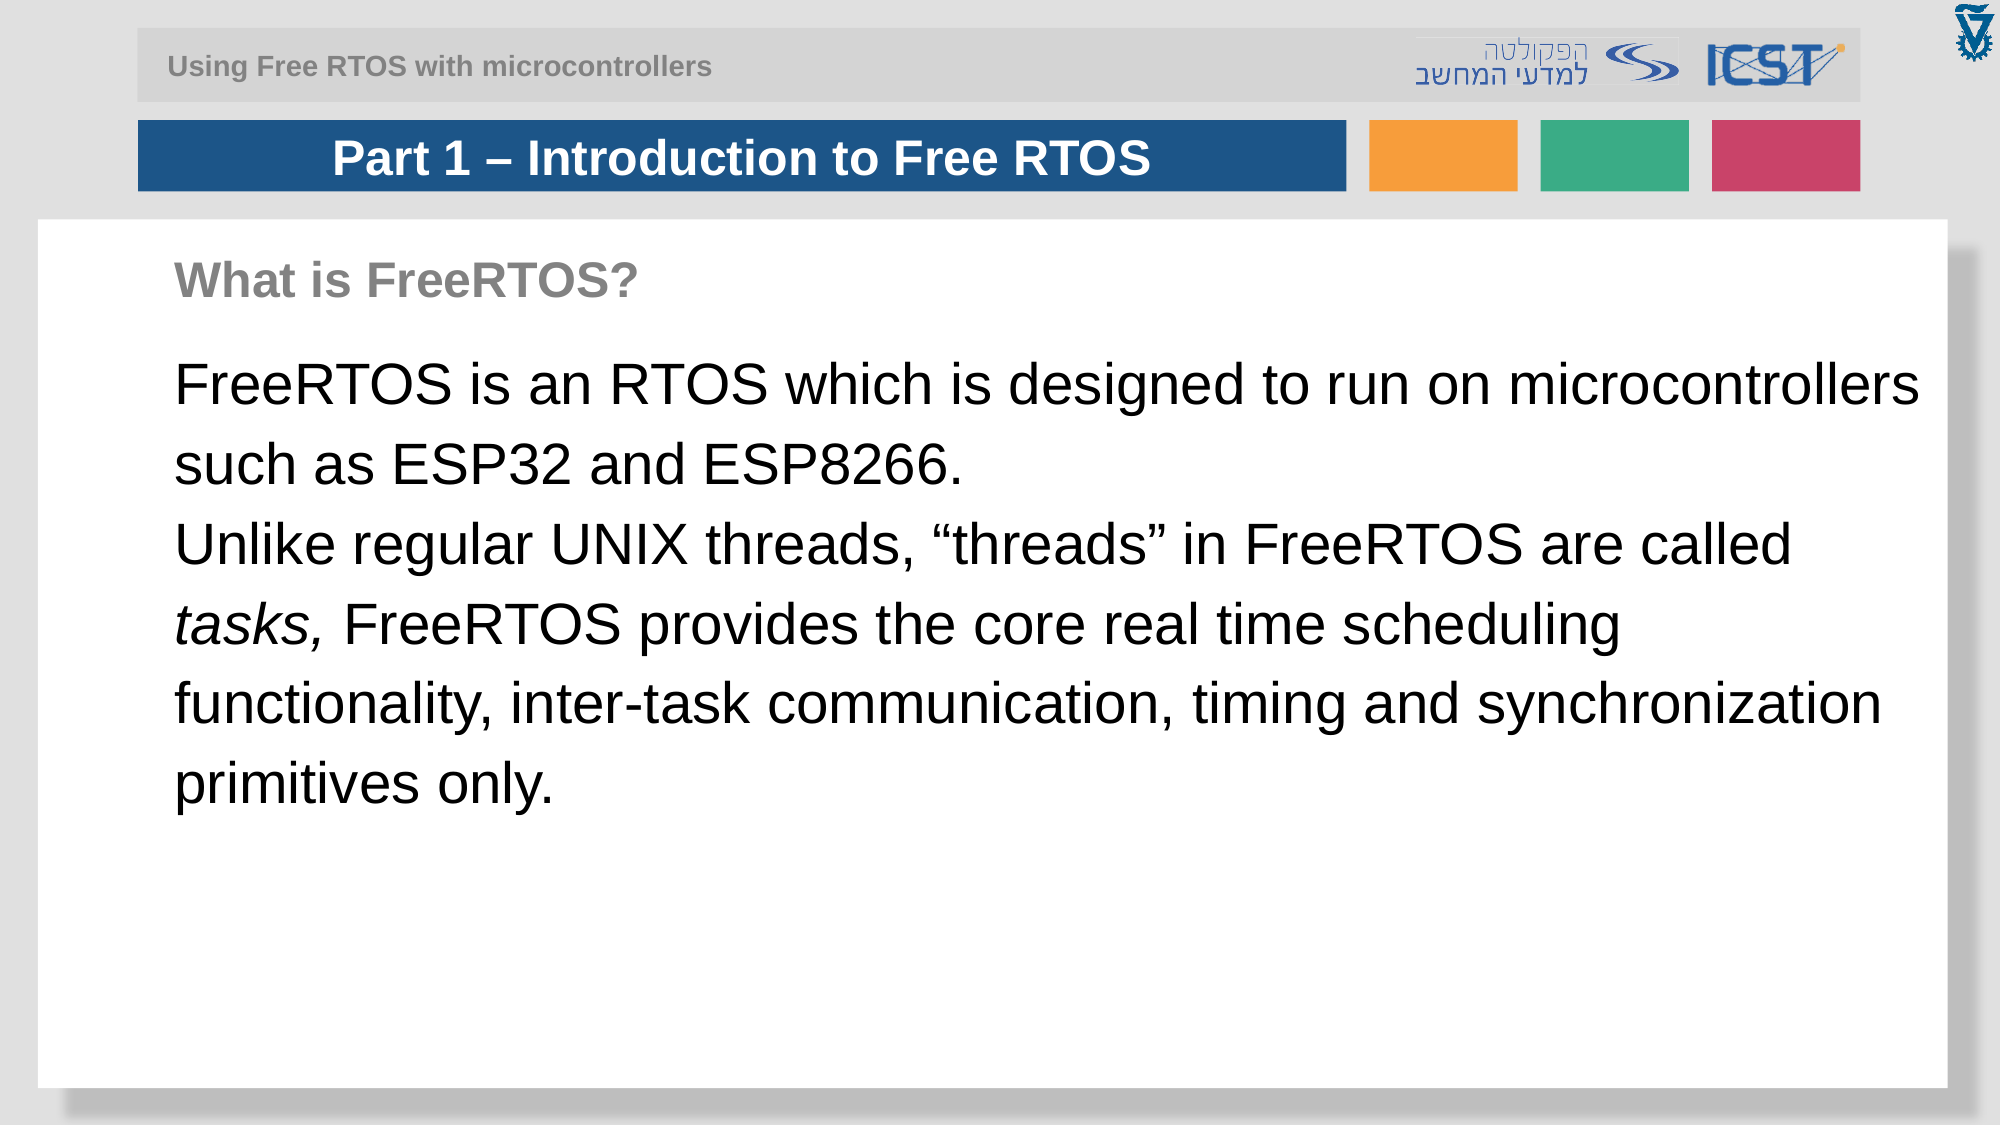

What is FreeRTOS?
FreeRTOS is an RTOS which is designed to run on microcontrollers such as ESP32 and ESP8266.
Unlike regular UNIX threads, “threads” in FreeRTOS are called tasks, FreeRTOS provides the core real time scheduling functionality, inter-task communication, timing and synchronization primitives only.